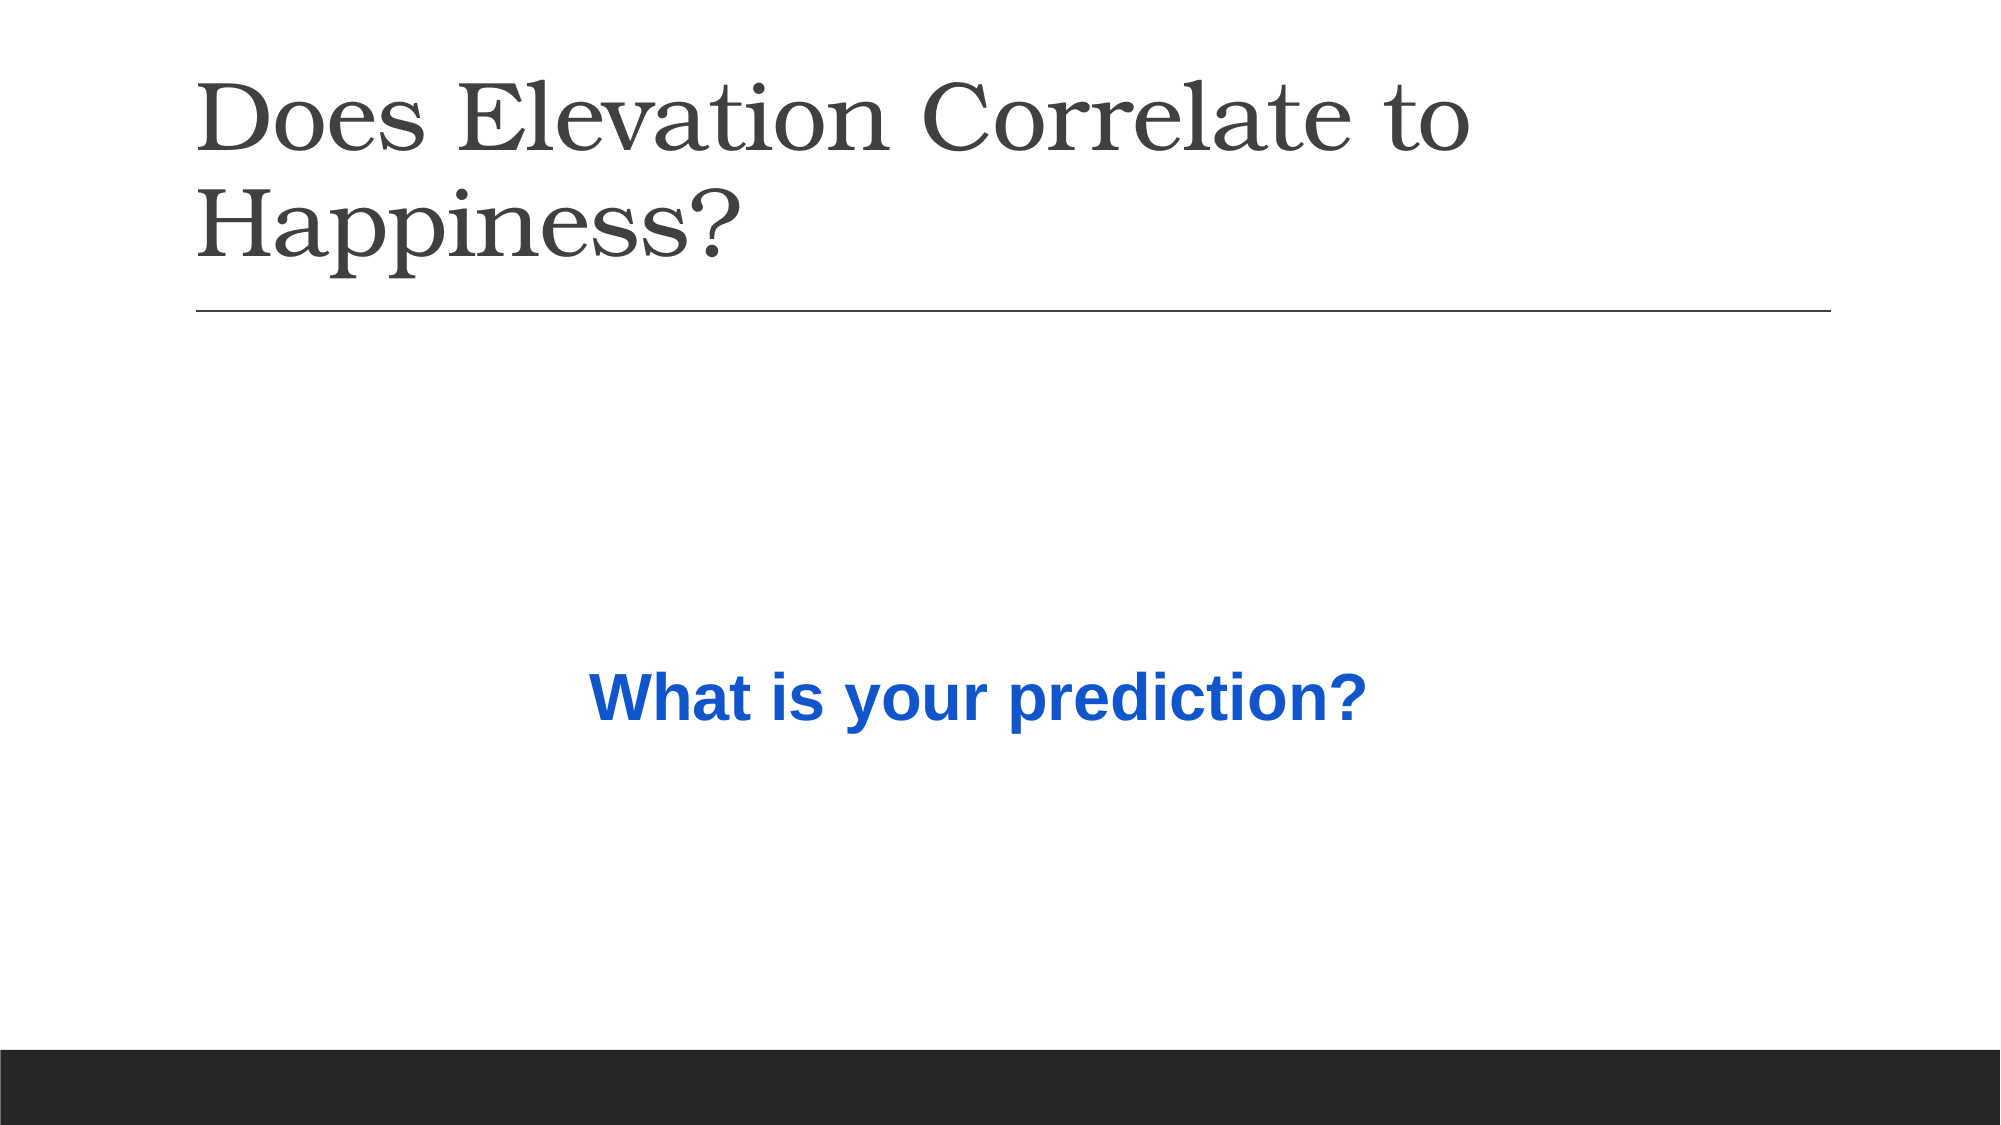

# Does Elevation Correlate to Happiness?
What is your prediction?